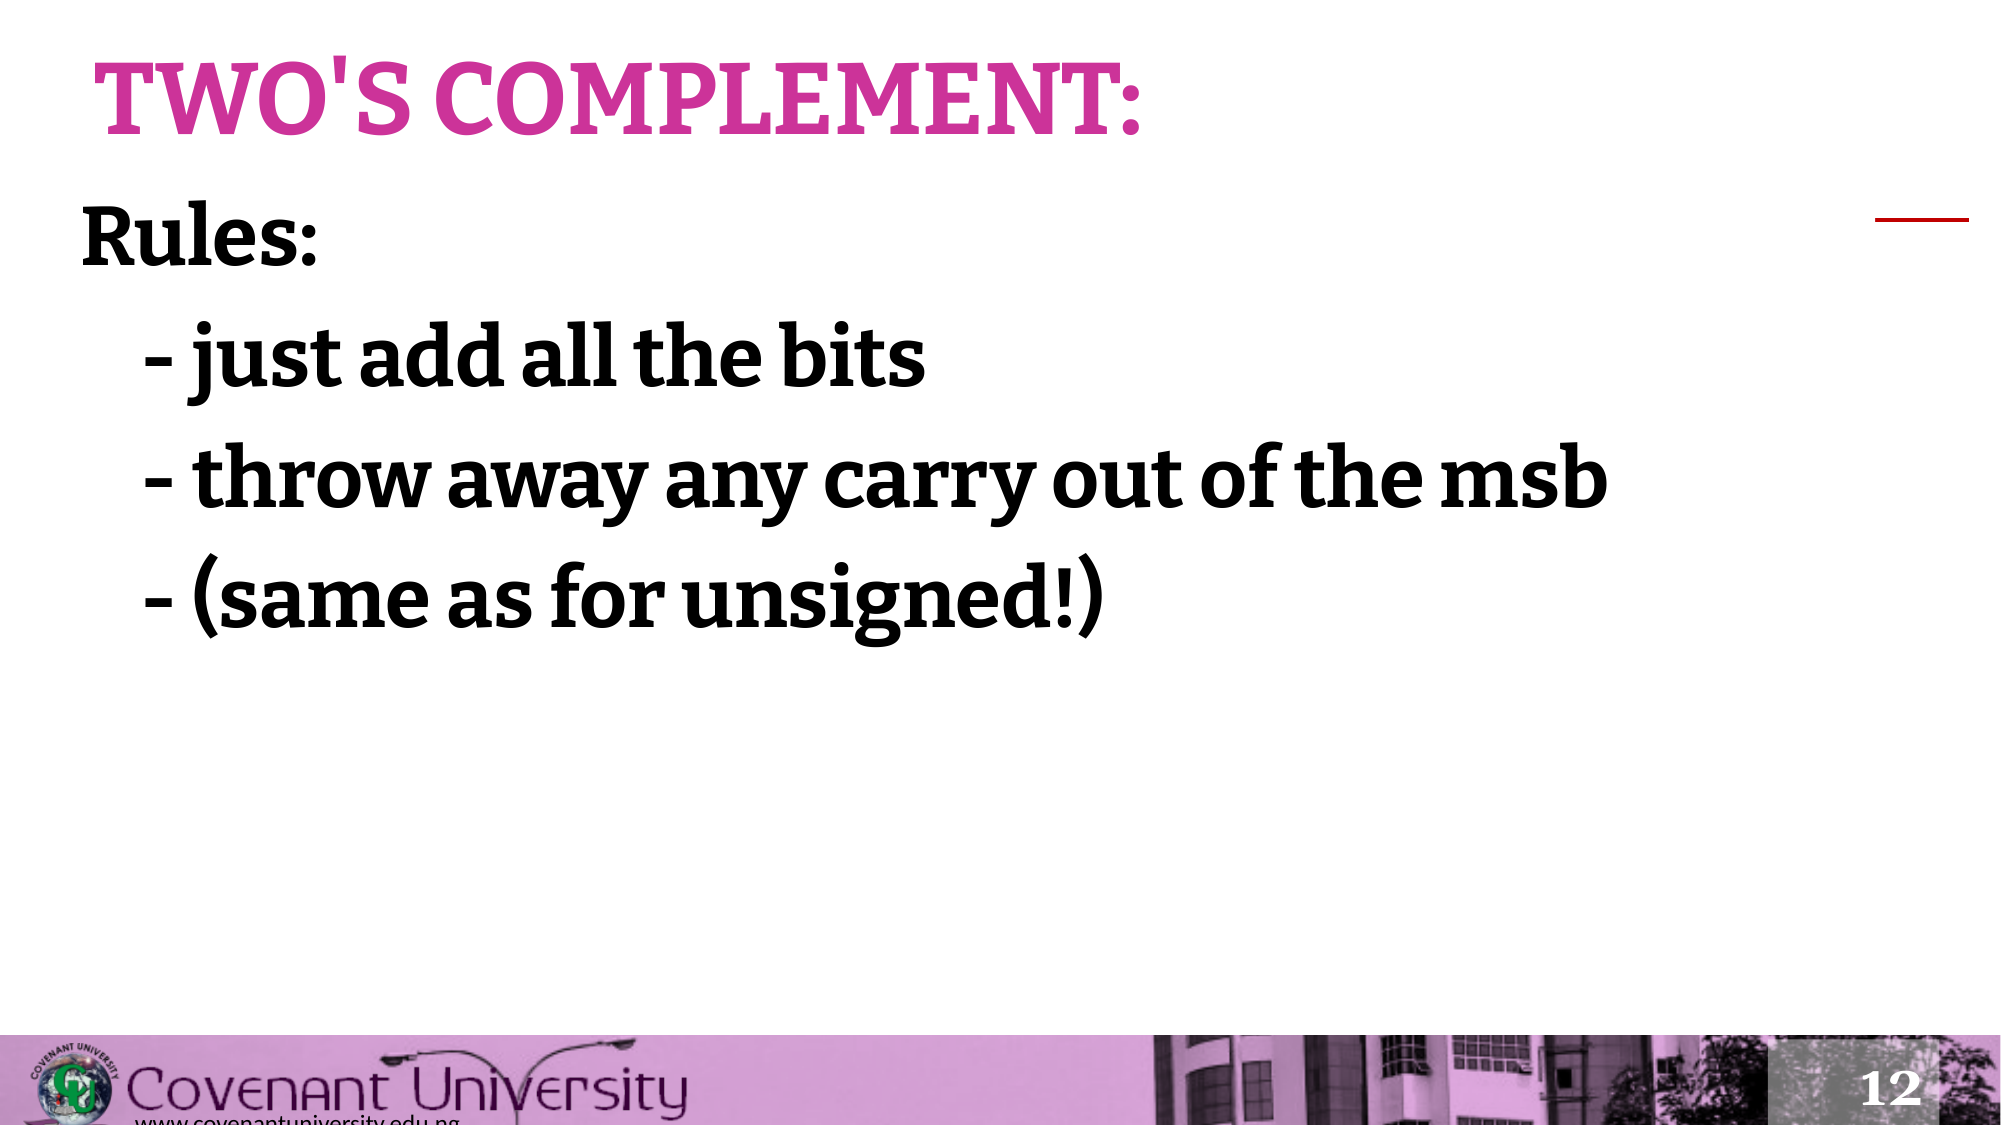

# TWO'S COMPLEMENT:
 Rules:
     - just add all the bits
     - throw away any carry out of the msb
     - (same as for unsigned!)